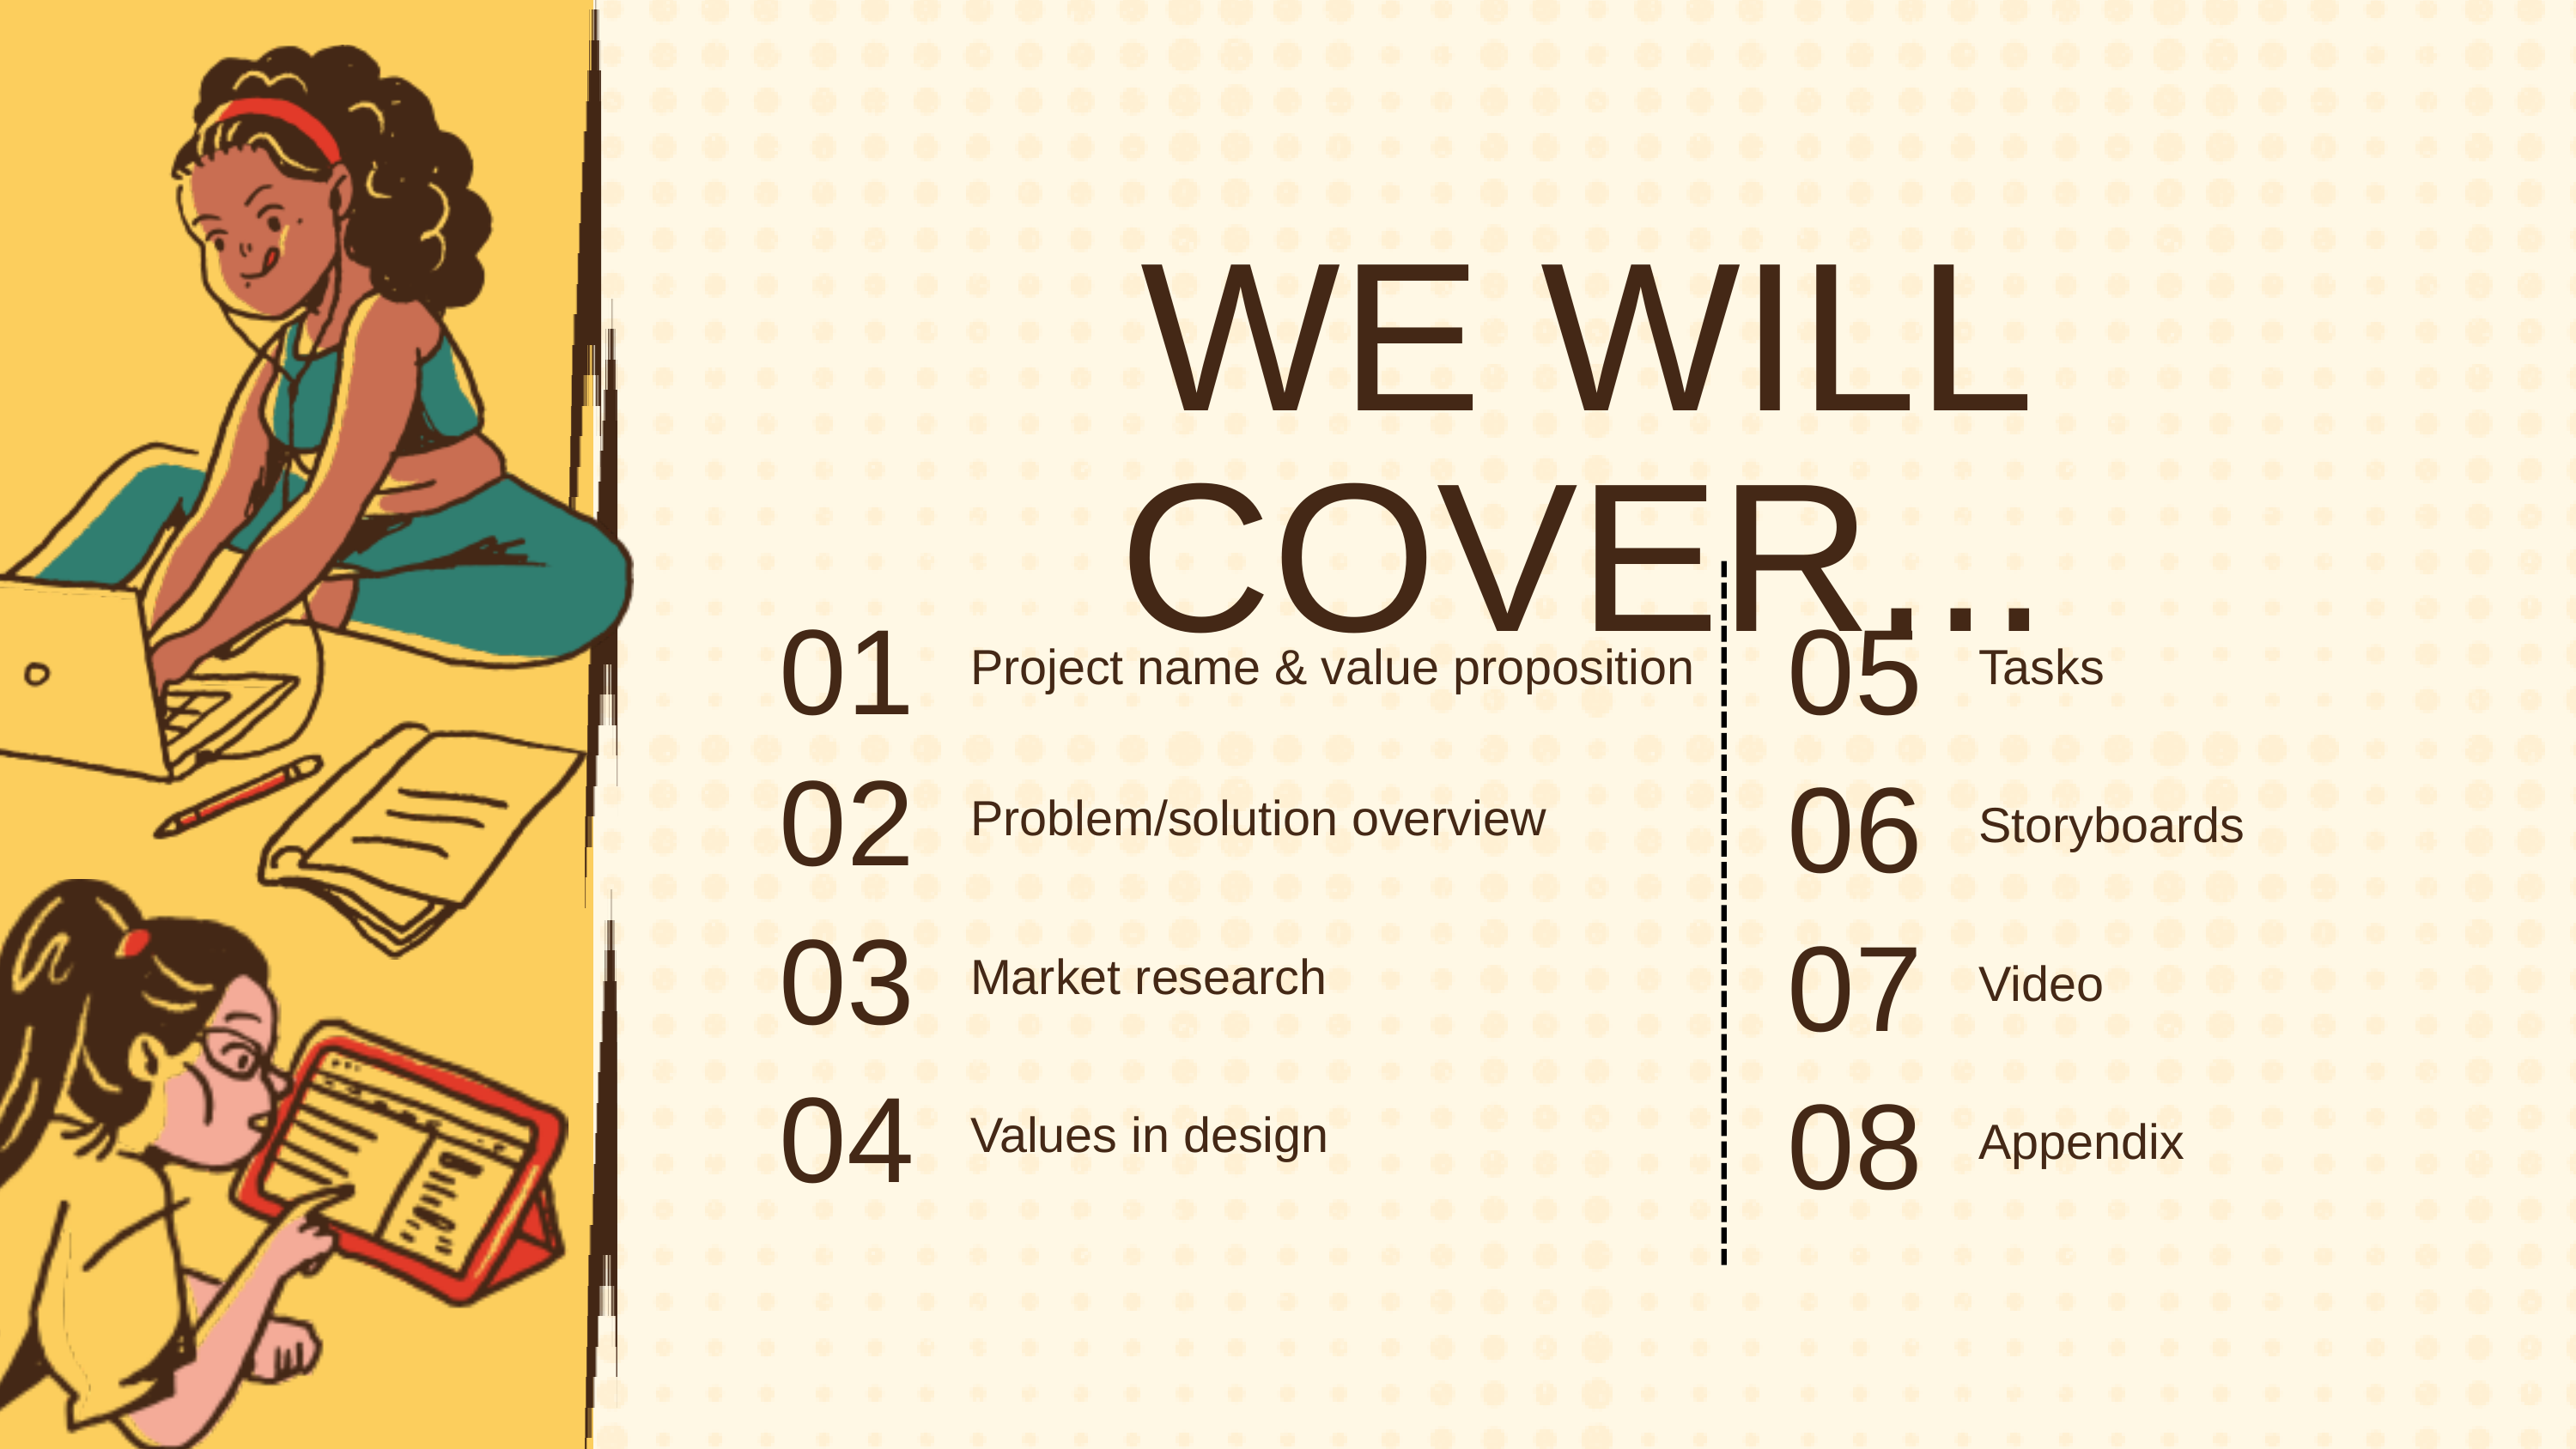

WE WILL COVER...

05
Tasks
01
Project name & value proposition
02
Problem/solution overview
06
Storyboards

03
Market research
07
Video
04
Values in design
08
Appendix